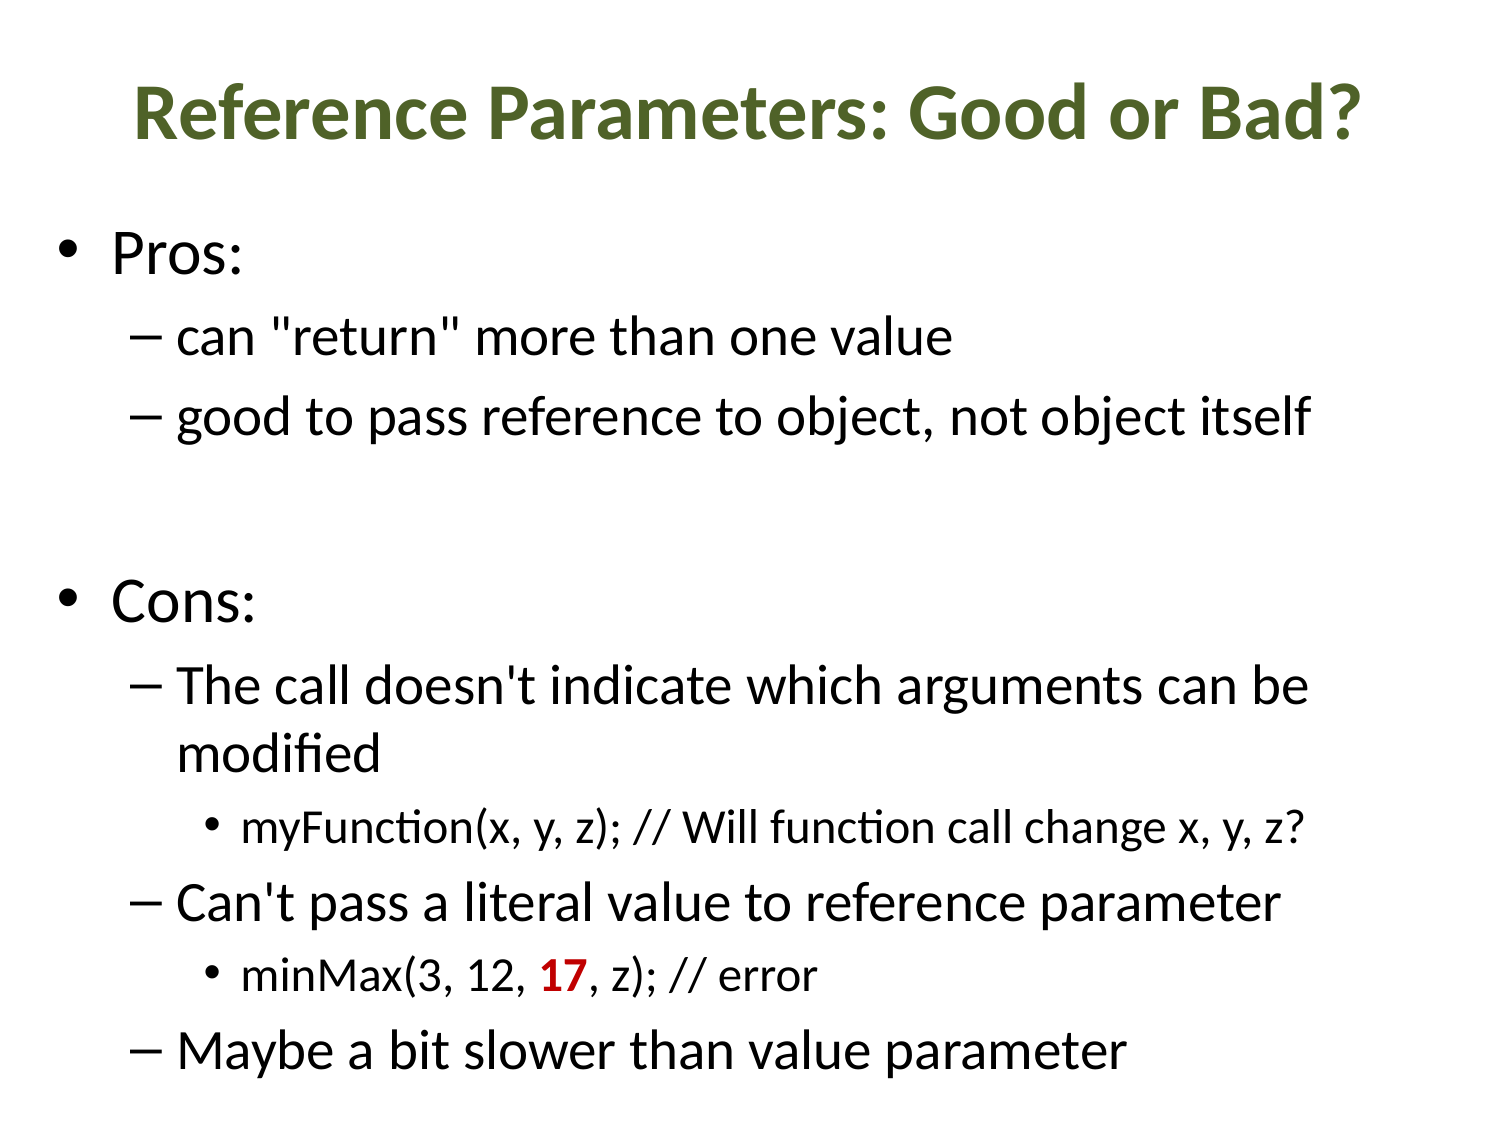

# Reference Parameters: Good or Bad?
Pros:
can "return" more than one value
good to pass reference to object, not object itself

Cons:
The call doesn't indicate which arguments can be modified
myFunction(x, y, z); // Will function call change x, y, z?
Can't pass a literal value to reference parameter
minMax(3, 12, 17, z); // error
Maybe a bit slower than value parameter